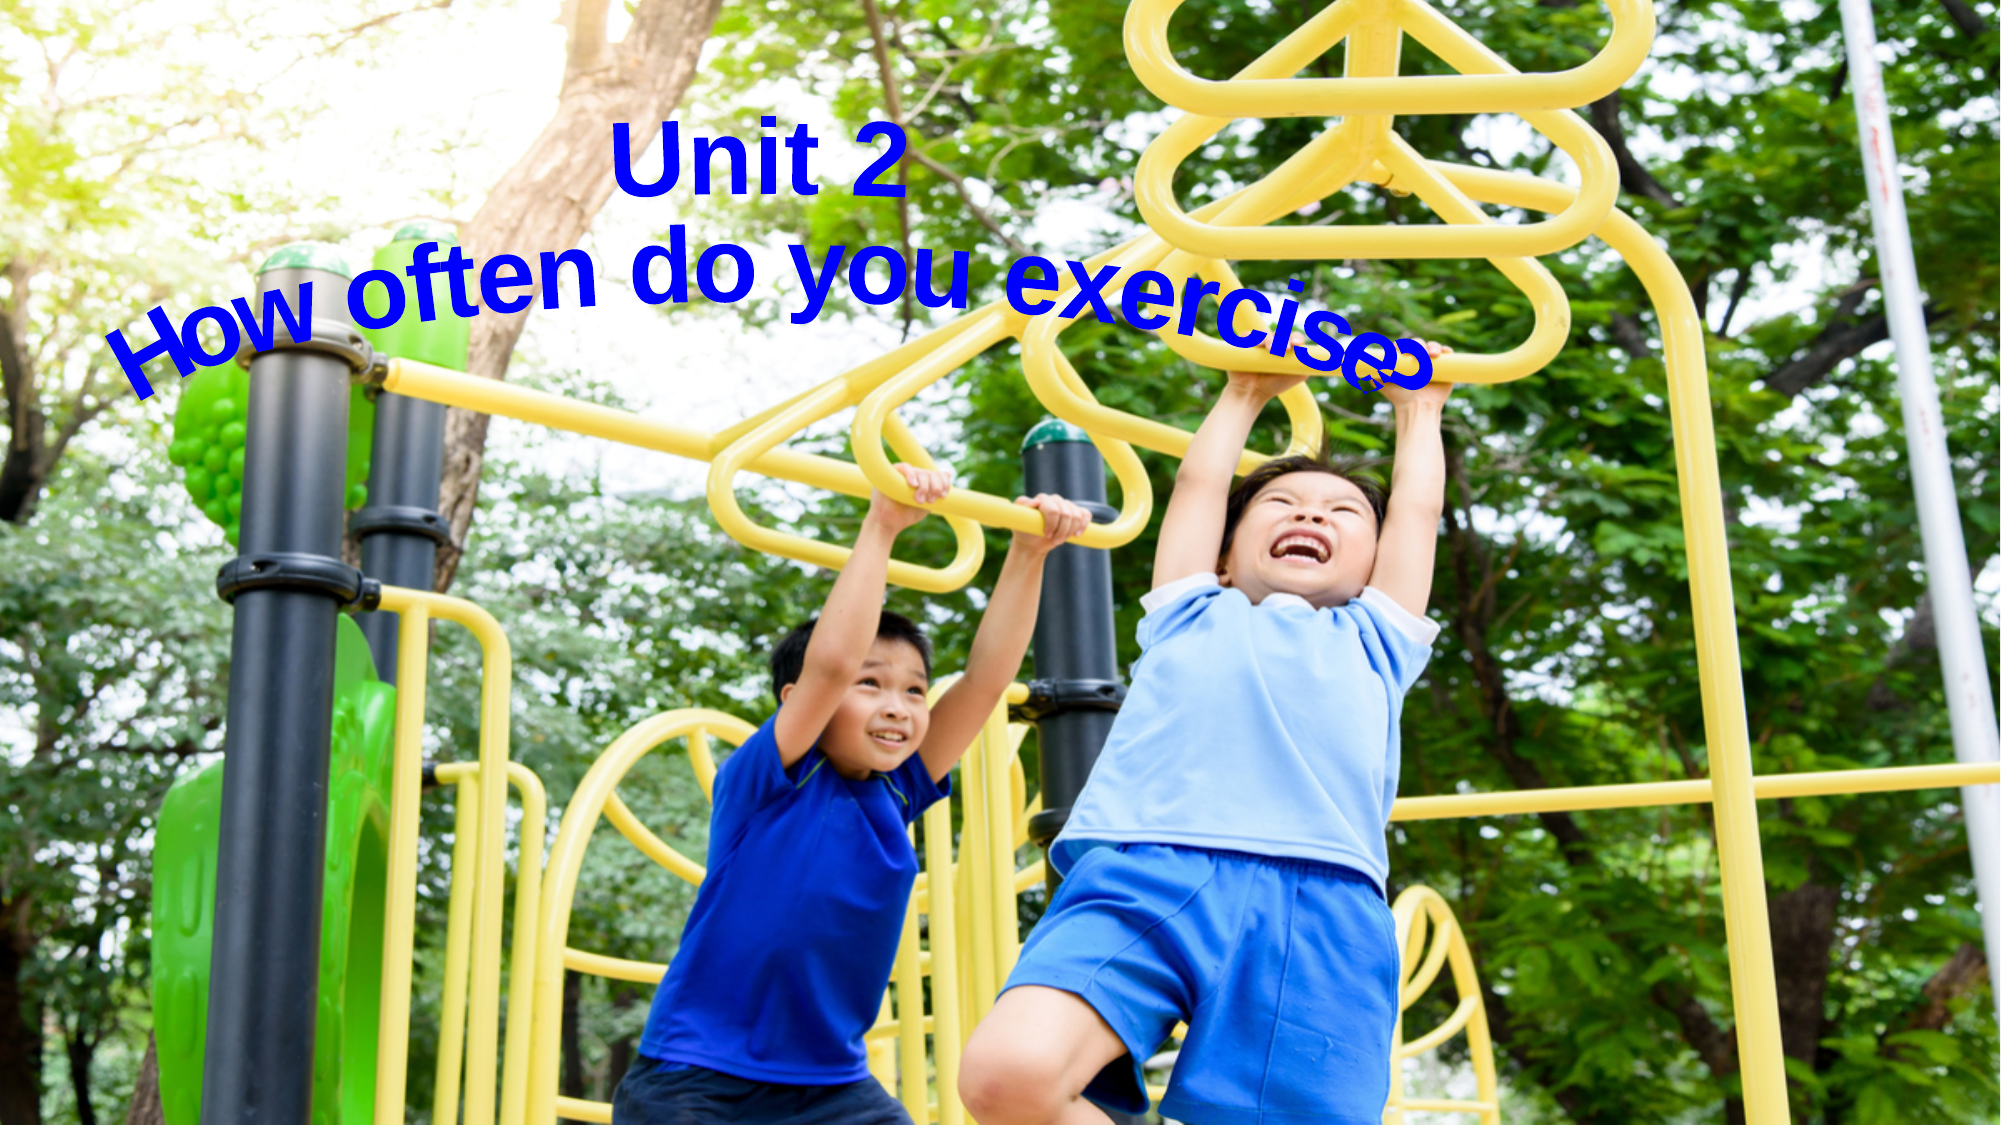

Unit 2
 How often do you exercise?